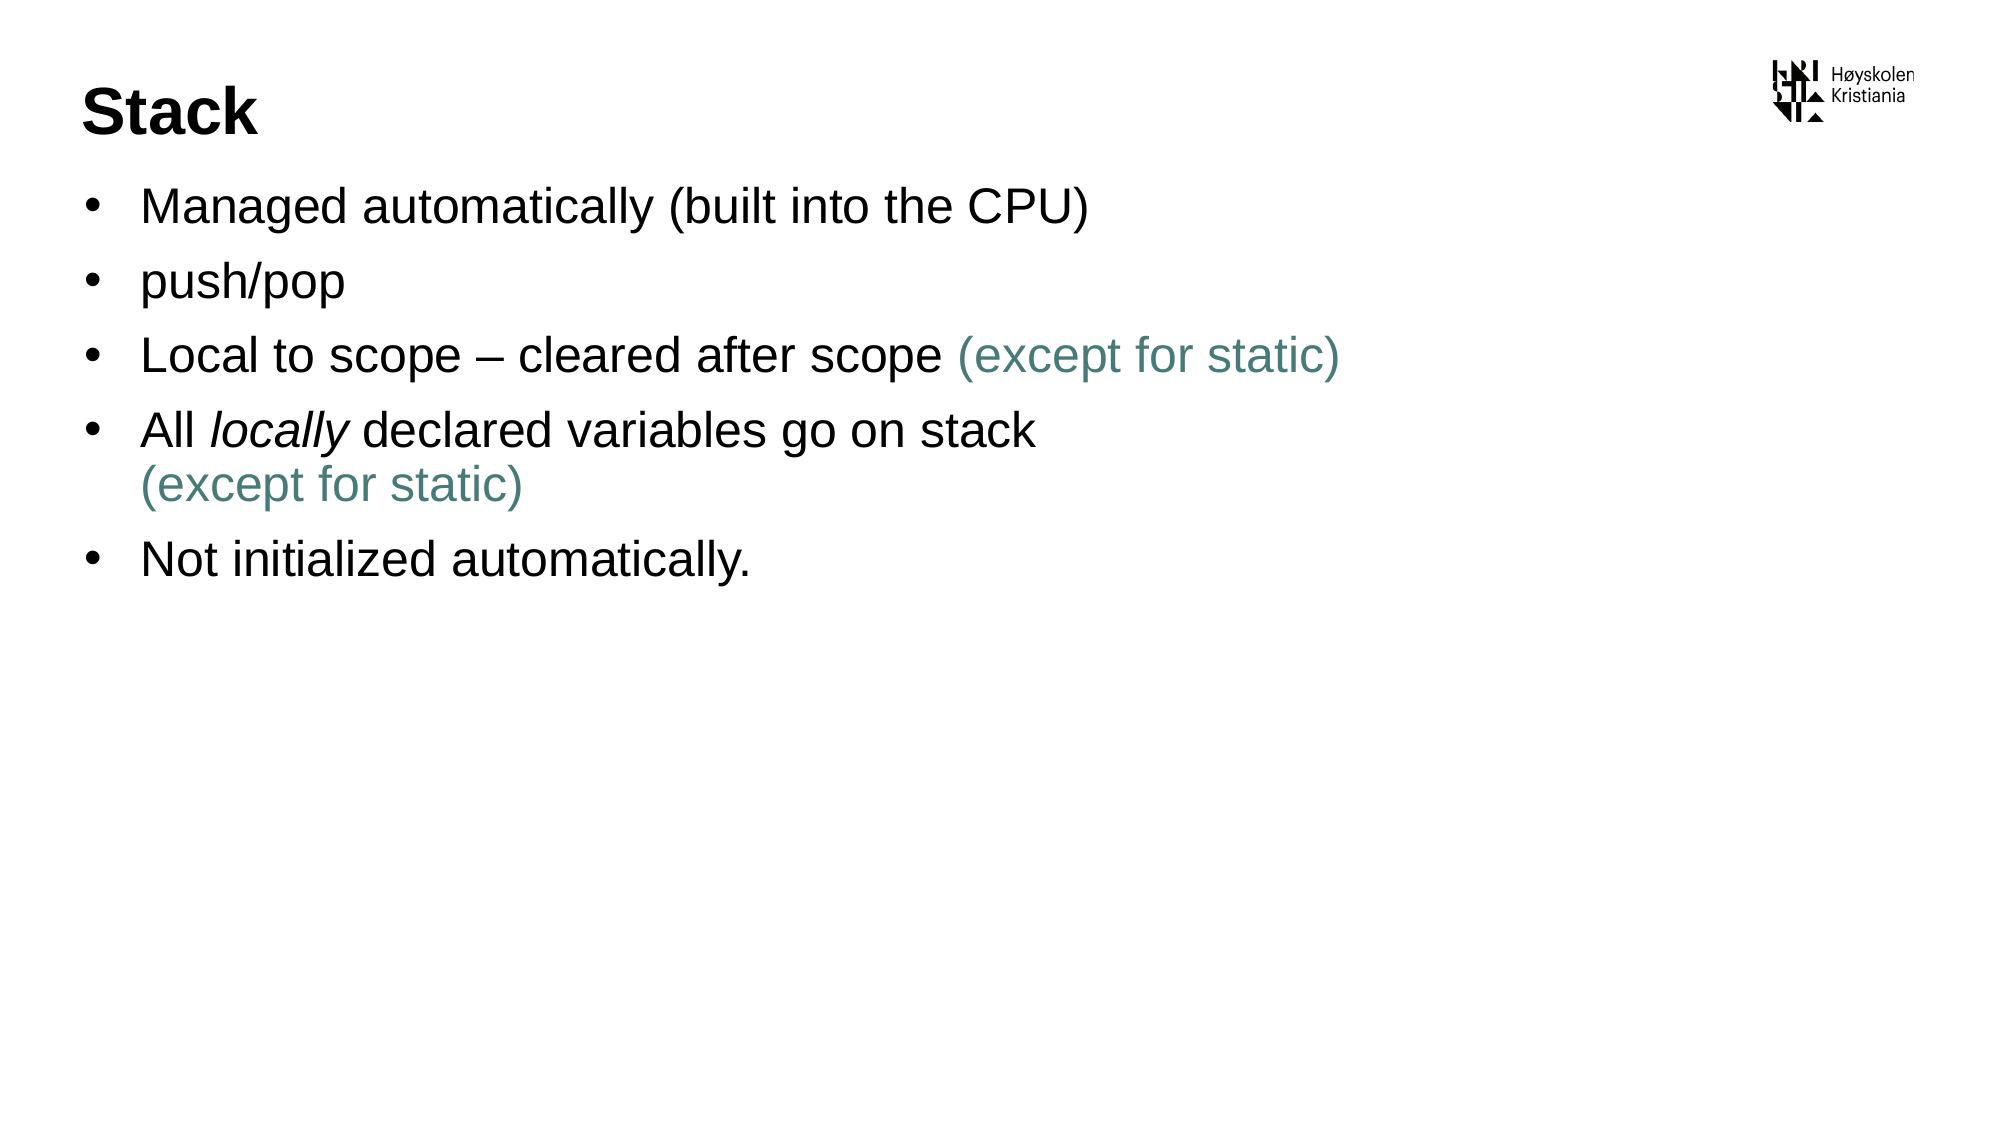

# Stack
Managed automatically (built into the CPU)
push/pop
Local to scope – cleared after scope (except for static)
All locally declared variables go on stack
(except for static)
Not initialized automatically.